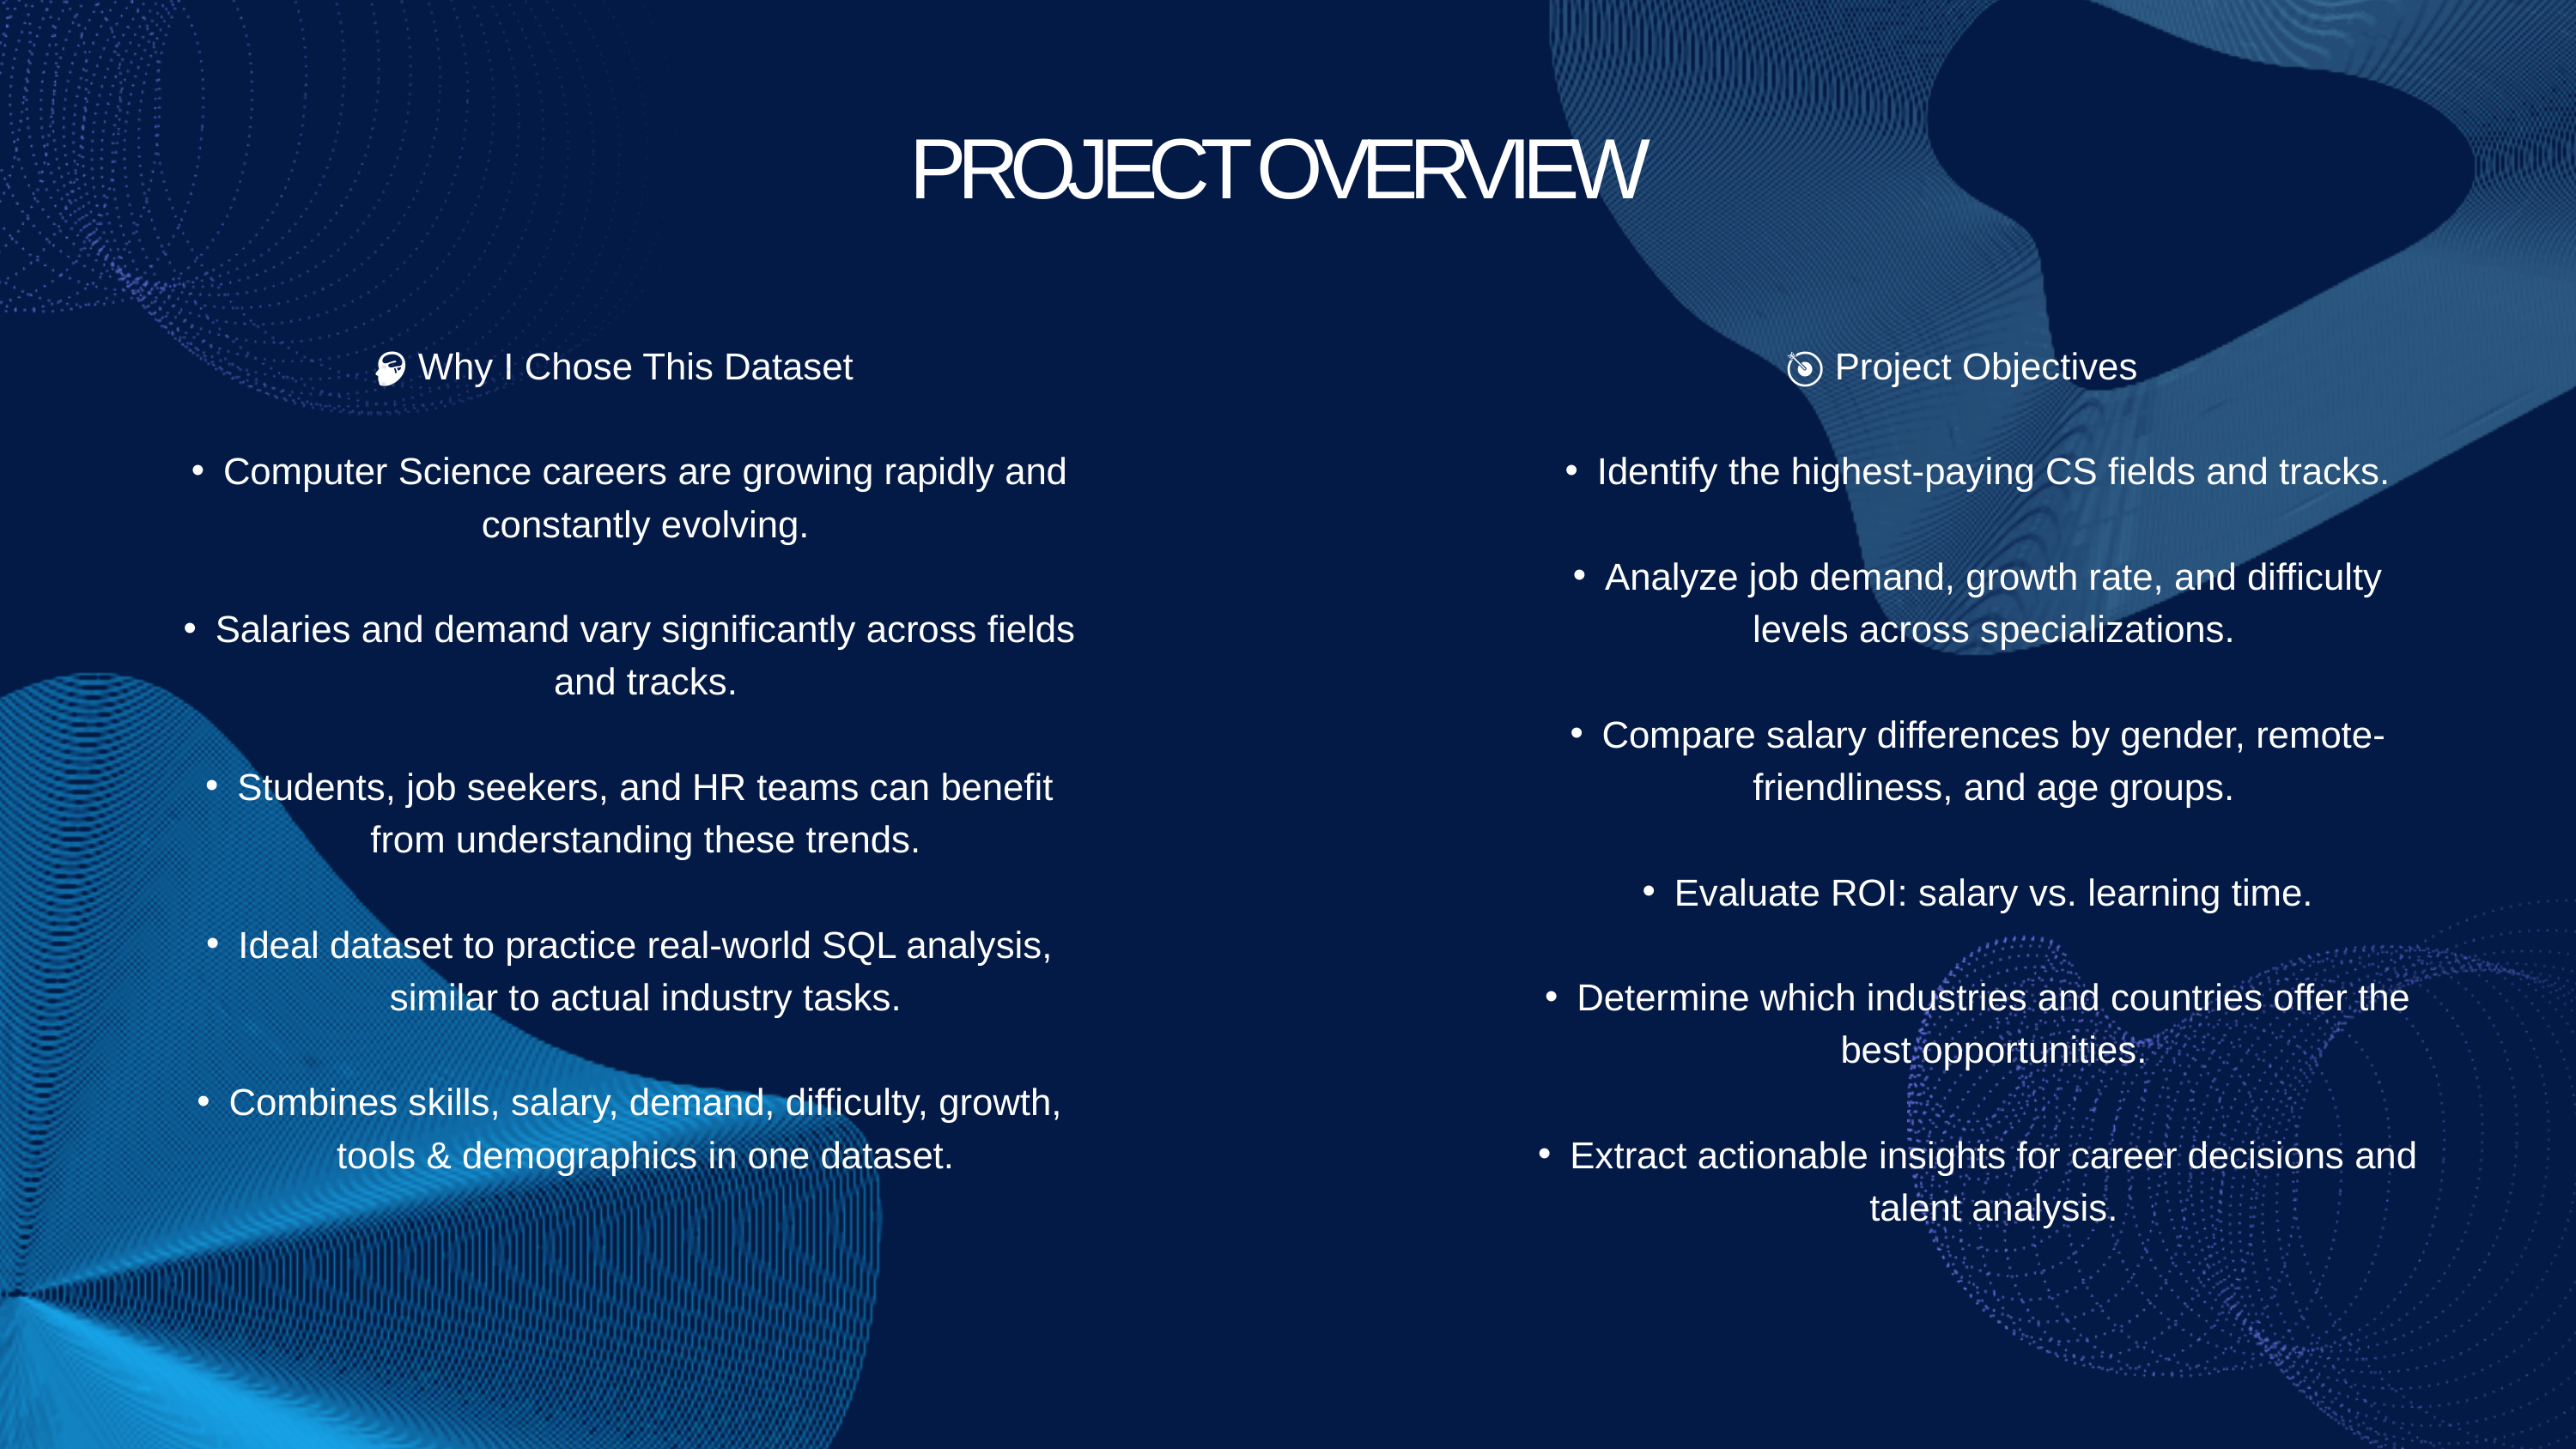

PROJECT OVERVIEW
🧠 Why I Chose This Dataset

Computer Science careers are growing rapidly and constantly evolving.

Salaries and demand vary significantly across fields and tracks.

Students, job seekers, and HR teams can benefit from understanding these trends.

Ideal dataset to practice real-world SQL analysis, similar to actual industry tasks.

Combines skills, salary, demand, difficulty, growth, tools & demographics in one dataset.
🎯 Project Objectives

Identify the highest-paying CS fields and tracks.

Analyze job demand, growth rate, and difficulty levels across specializations.

Compare salary differences by gender, remote-friendliness, and age groups.

Evaluate ROI: salary vs. learning time.

Determine which industries and countries offer the best opportunities.

Extract actionable insights for career decisions and talent analysis.